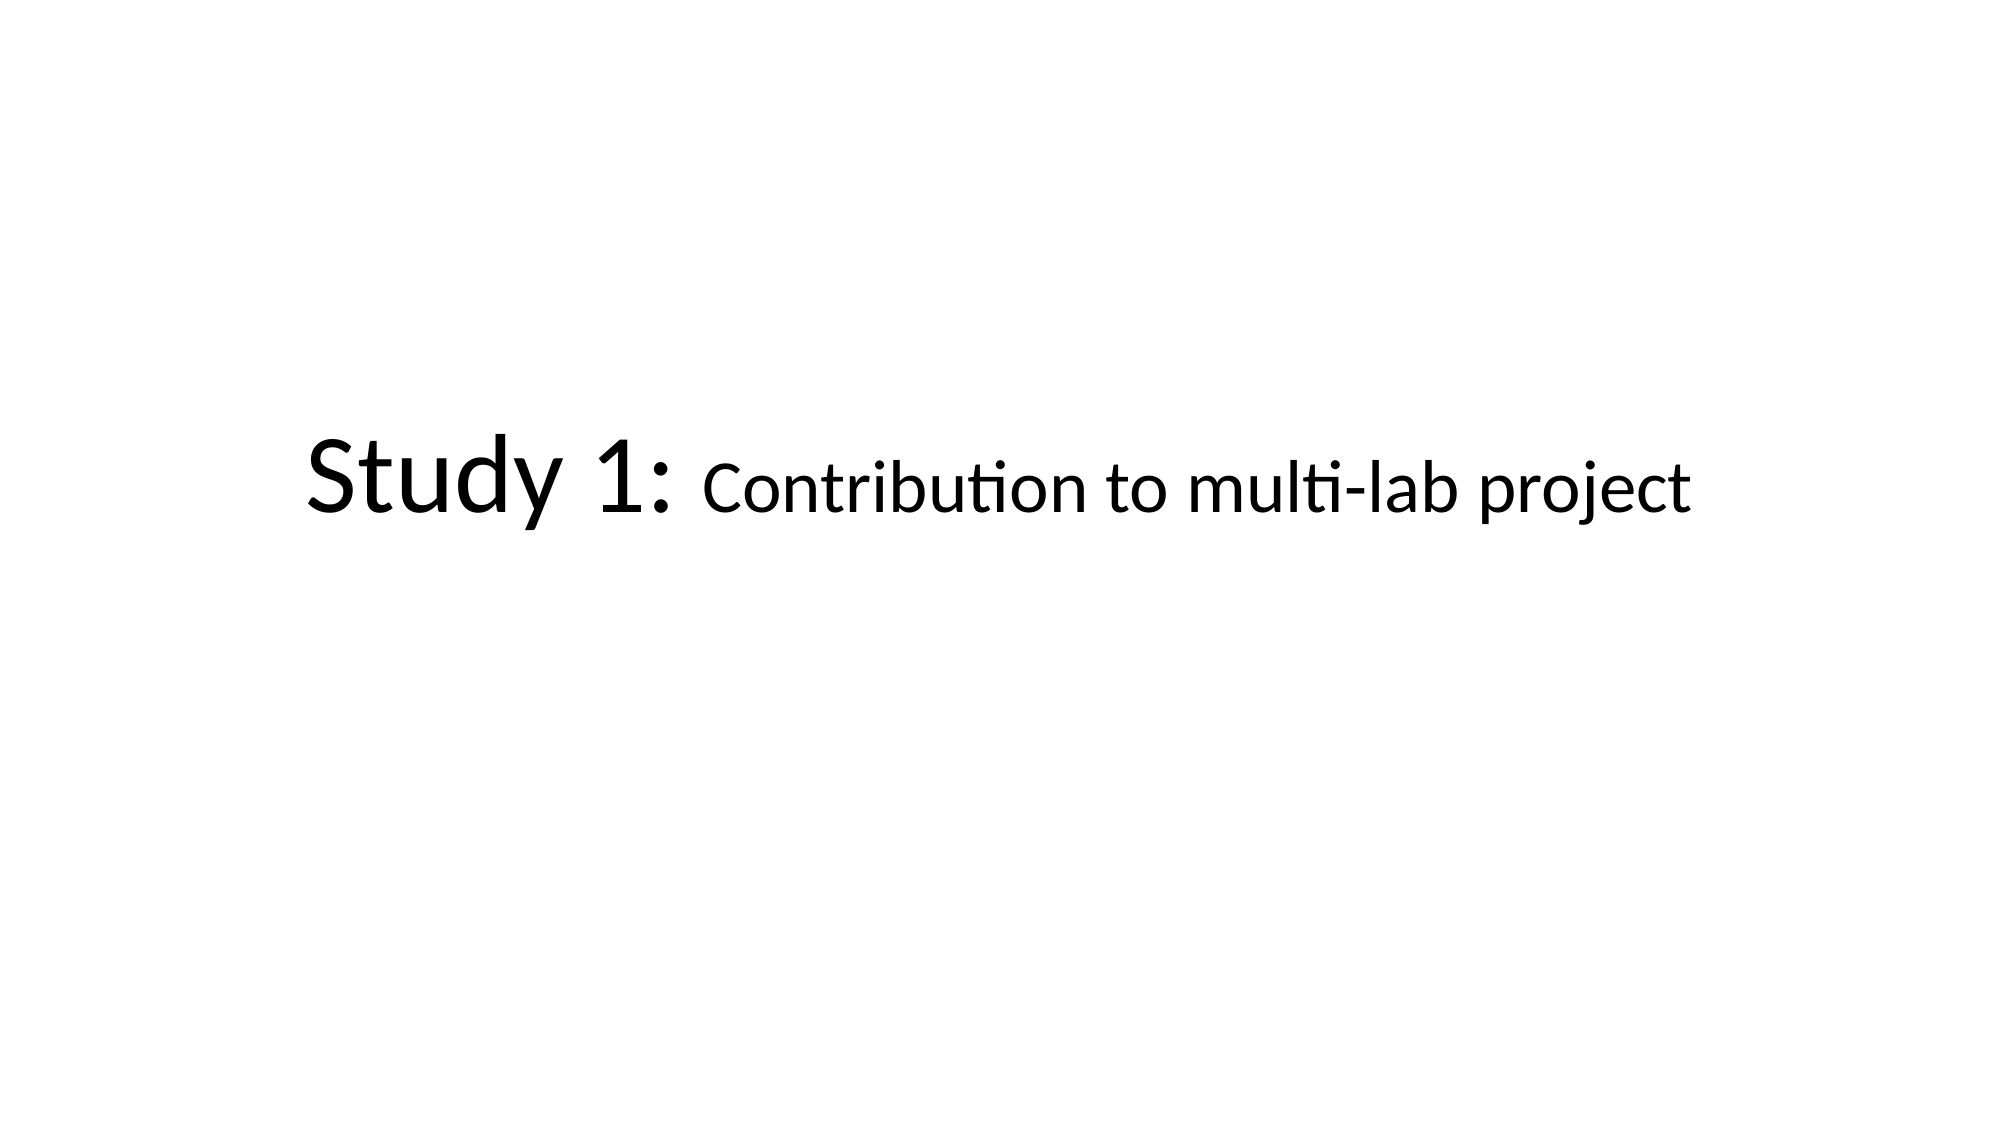

# Study 1: Contribution to multi-lab project